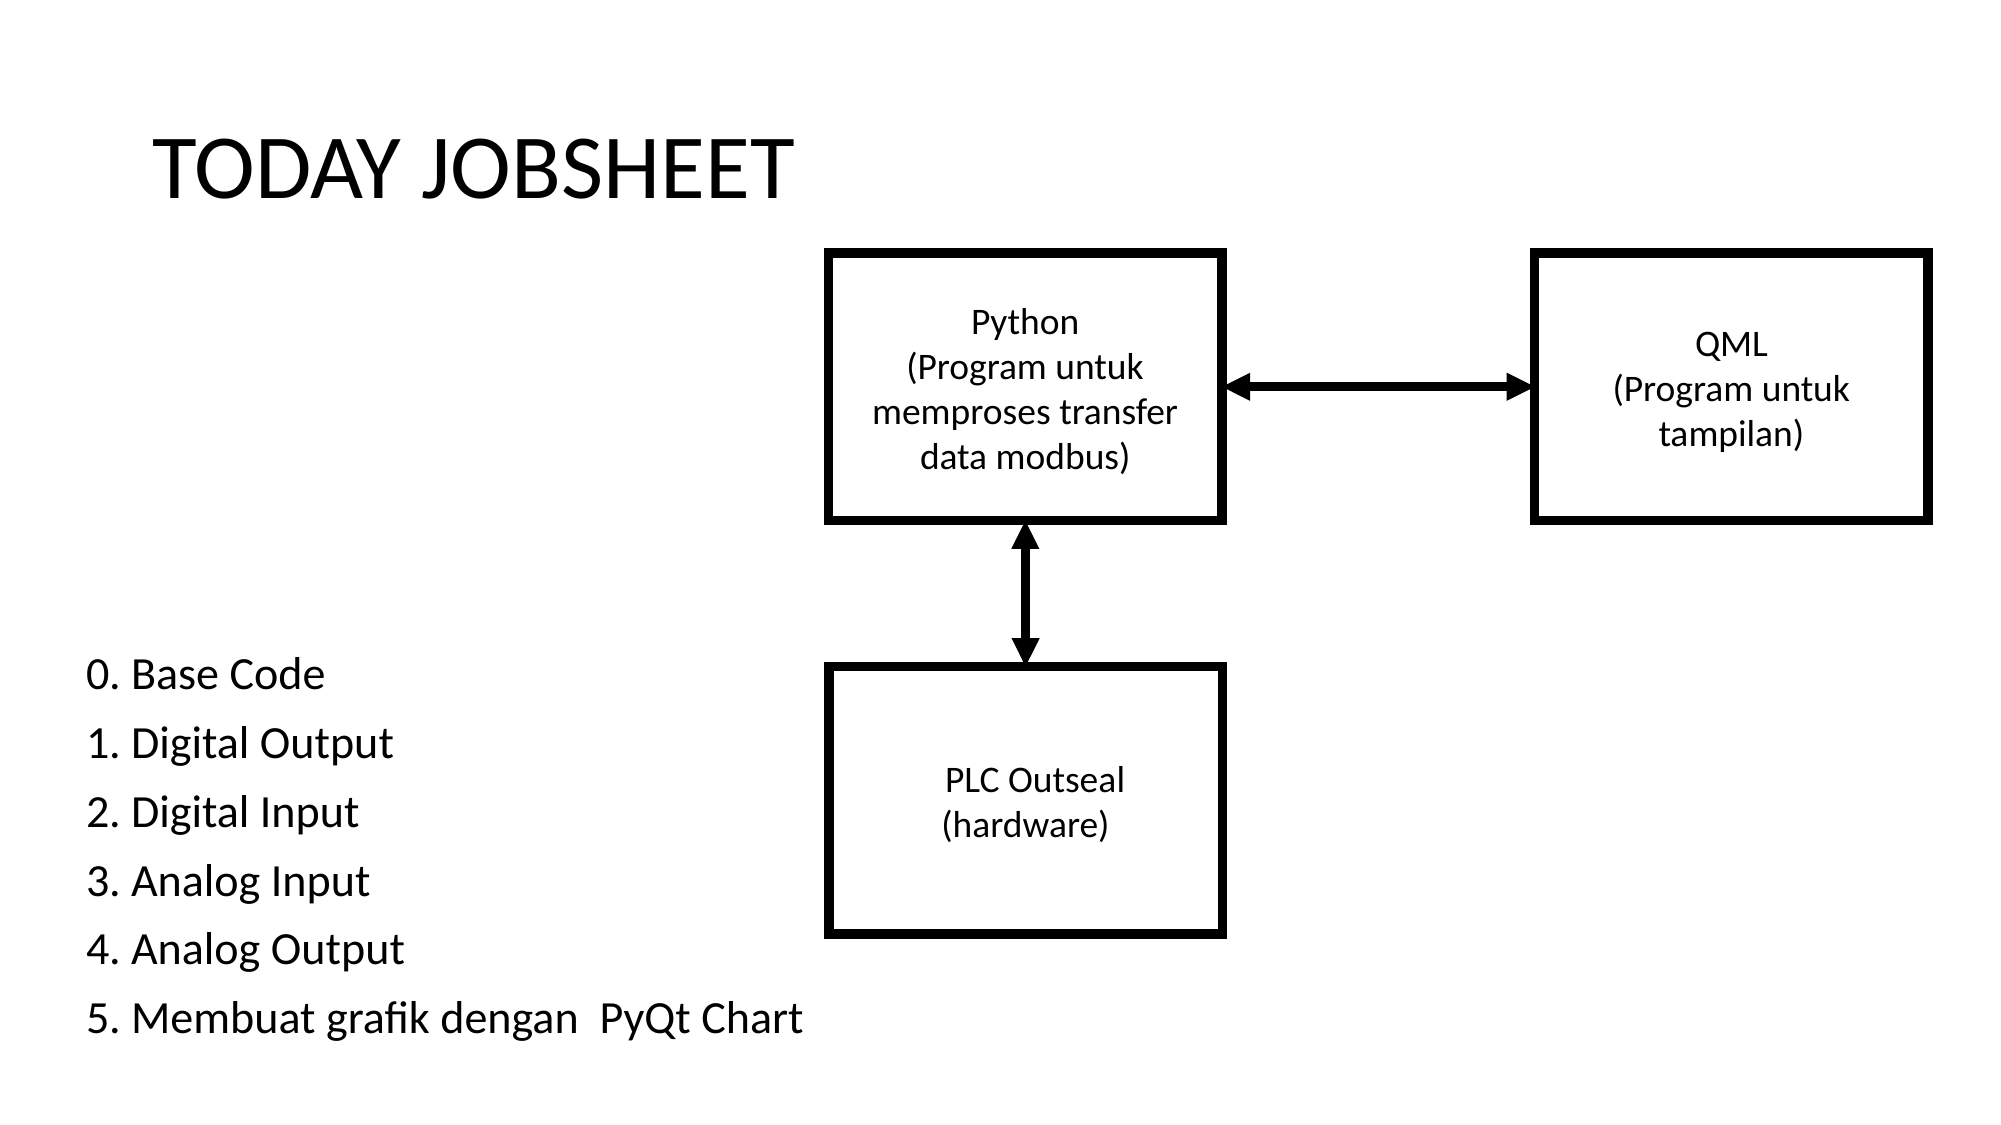

# TODAY JOBSHEET
QML
(Program untuk tampilan)
Python
(Program untuk memproses transfer data modbus)
PPLC Outseal
(hardware)
0. Base Code
1. Digital Output
2. Digital Input
3. Analog Input
4. Analog Output
5. Membuat grafik dengan  PyQt Chart